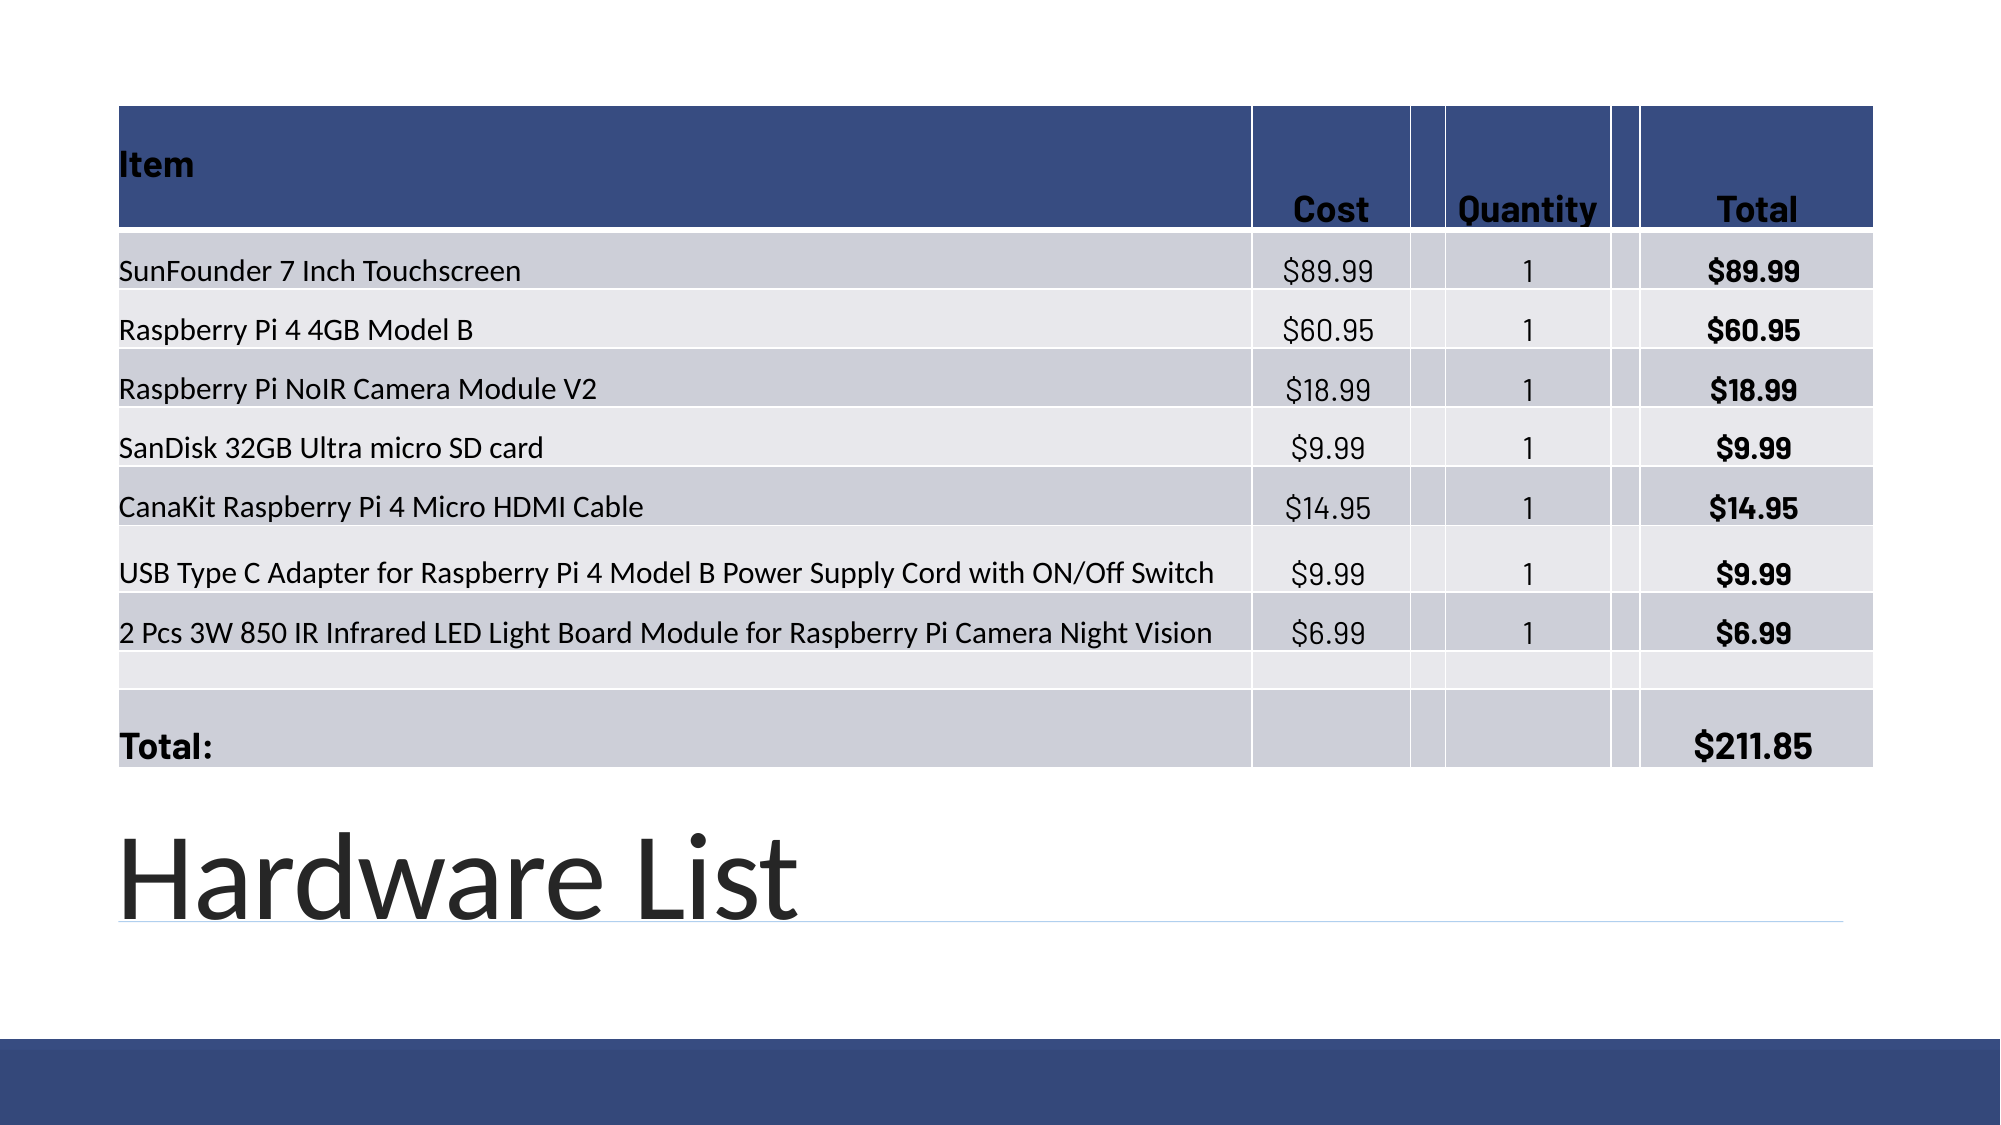

| Item | Cost |  | Quantity |  | Total |
| --- | --- | --- | --- | --- | --- |
| SunFounder 7 Inch Touchscreen | $89.99 |  | 1 |  | $89.99 |
| Raspberry Pi 4 4GB Model B | $60.95 |  | 1 |  | $60.95 |
| Raspberry Pi NoIR Camera Module V2 | $18.99 |  | 1 |  | $18.99 |
| SanDisk 32GB Ultra micro SD card | $9.99 |  | 1 |  | $9.99 |
| CanaKit Raspberry Pi 4 Micro HDMI Cable | $14.95 |  | 1 |  | $14.95 |
| USB Type C Adapter for Raspberry Pi 4 Model B Power Supply Cord with ON/Off Switch | $9.99 |  | 1 |  | $9.99 |
| 2 Pcs 3W 850 IR Infrared LED Light Board Module for Raspberry Pi Camera Night Vision | $6.99 |  | 1 |  | $6.99 |
|  |  |  |  |  |  |
| Total: |  |  |  |  | $211.85 |
# Hardware List